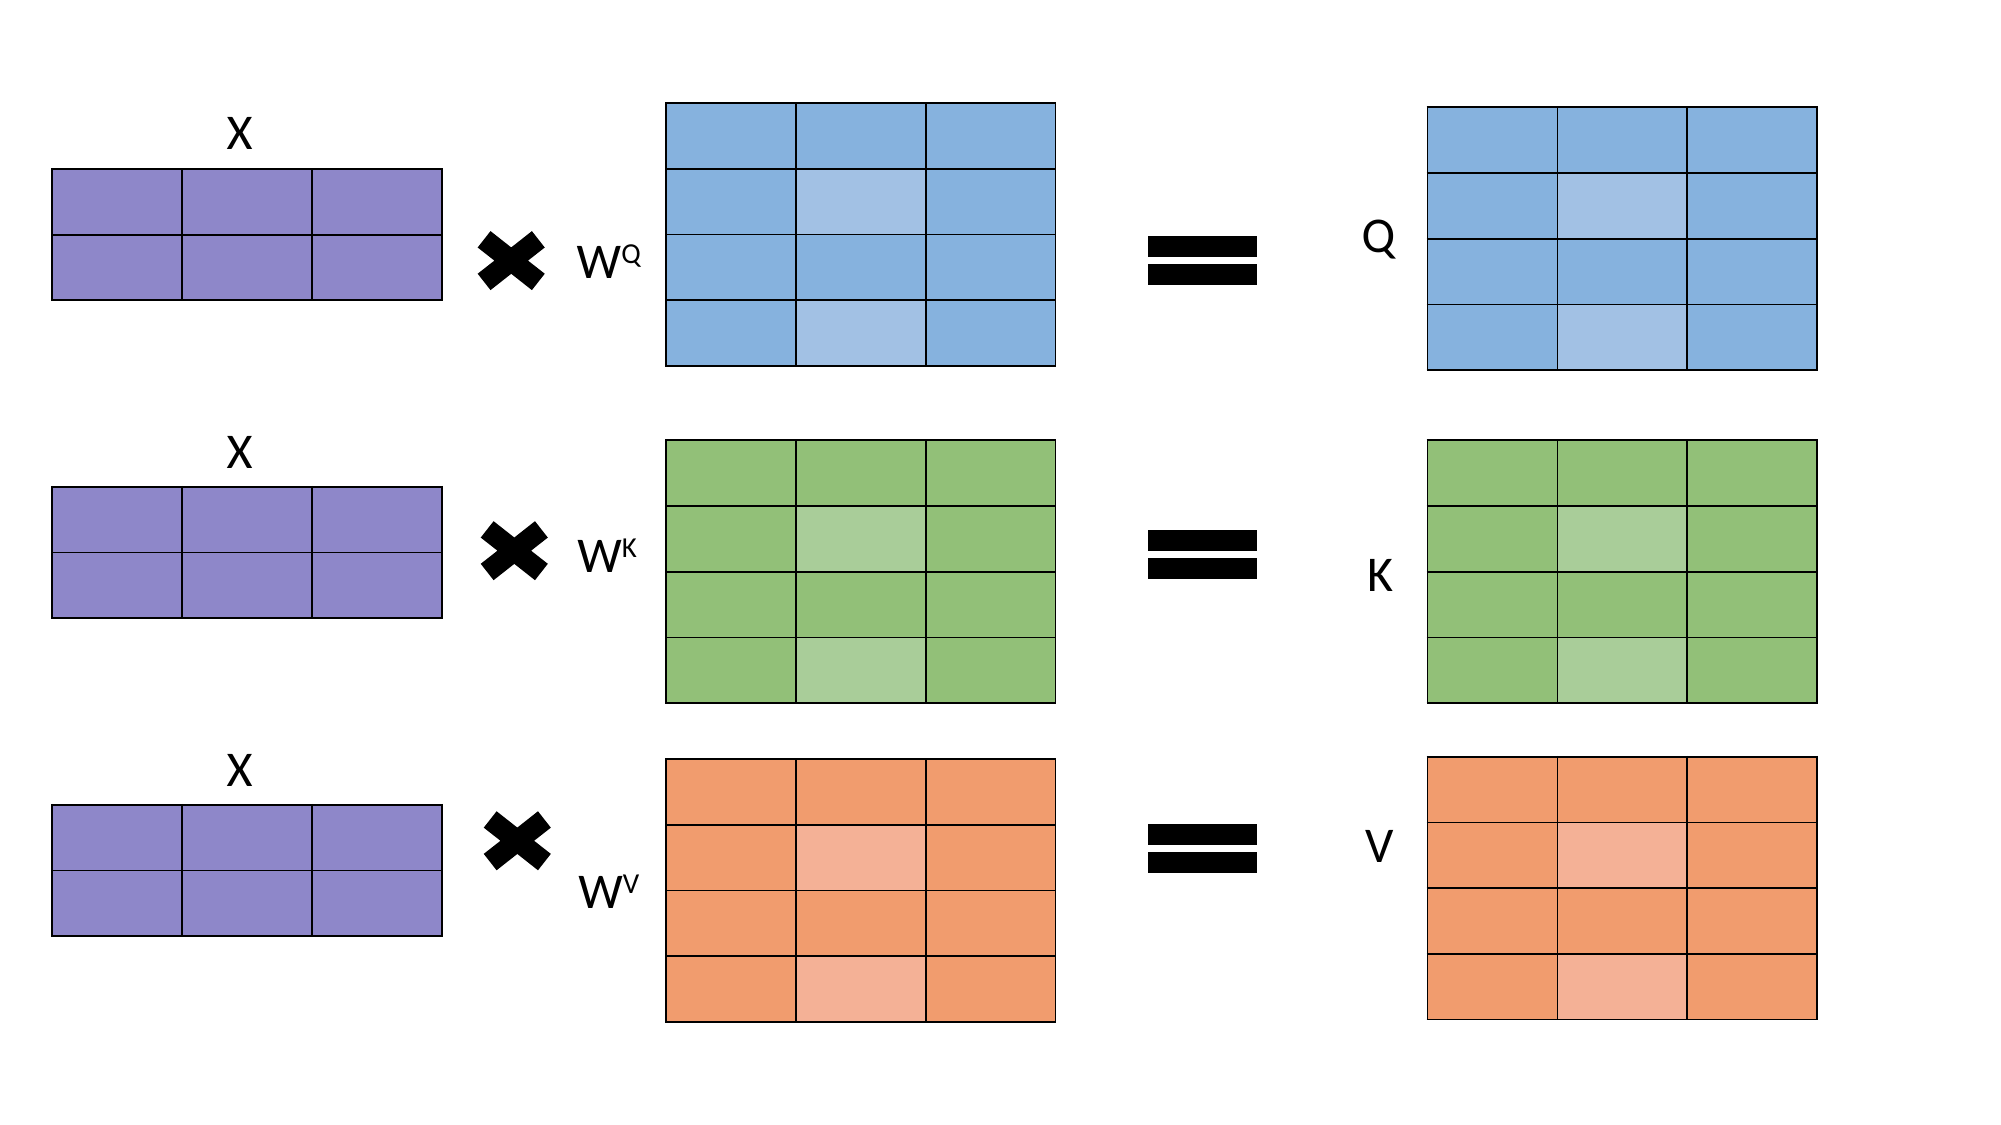

X
|  |  |  |
| --- | --- | --- |
|  |  |  |
|  |  |  |
|  |  |  |
|  |  |  |
| --- | --- | --- |
|  |  |  |
|  |  |  |
|  |  |  |
|  |  |  |
| --- | --- | --- |
|  |  |  |
Q

WQ

X
|  |  |  |
| --- | --- | --- |
|  |  |  |
|  |  |  |
|  |  |  |
|  |  |  |
| --- | --- | --- |
|  |  |  |
|  |  |  |
|  |  |  |
|  |  |  |
| --- | --- | --- |
|  |  |  |

WK

K
X
|  |  |  |
| --- | --- | --- |
|  |  |  |
|  |  |  |
|  |  |  |
|  |  |  |
| --- | --- | --- |
|  |  |  |
|  |  |  |
|  |  |  |

|  |  |  |
| --- | --- | --- |
|  |  |  |
V

WV